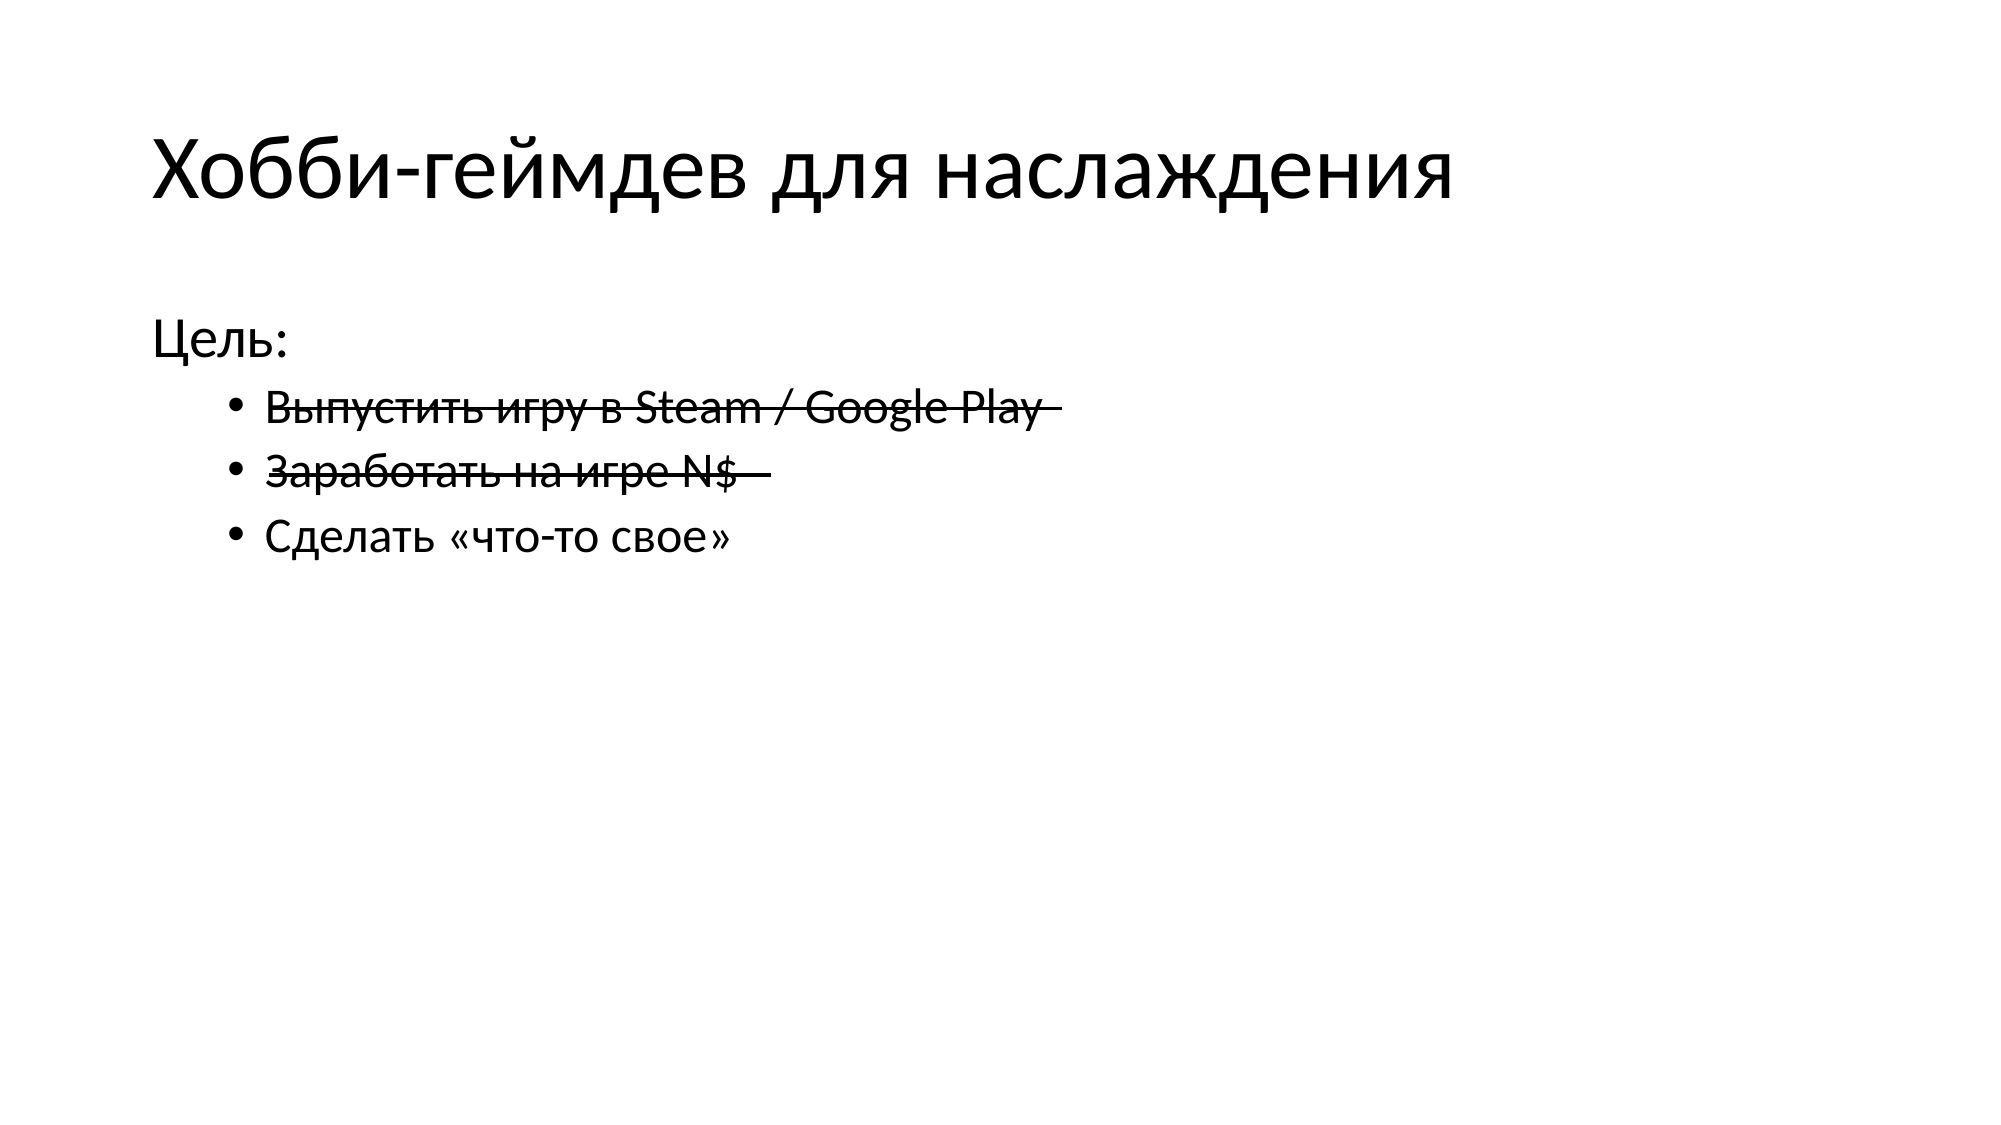

# Хобби-геймдев для наслаждения
Цель:
Выпустить игру в Steam / Google Play
Заработать на игре N$
Сделать «что-то свое»